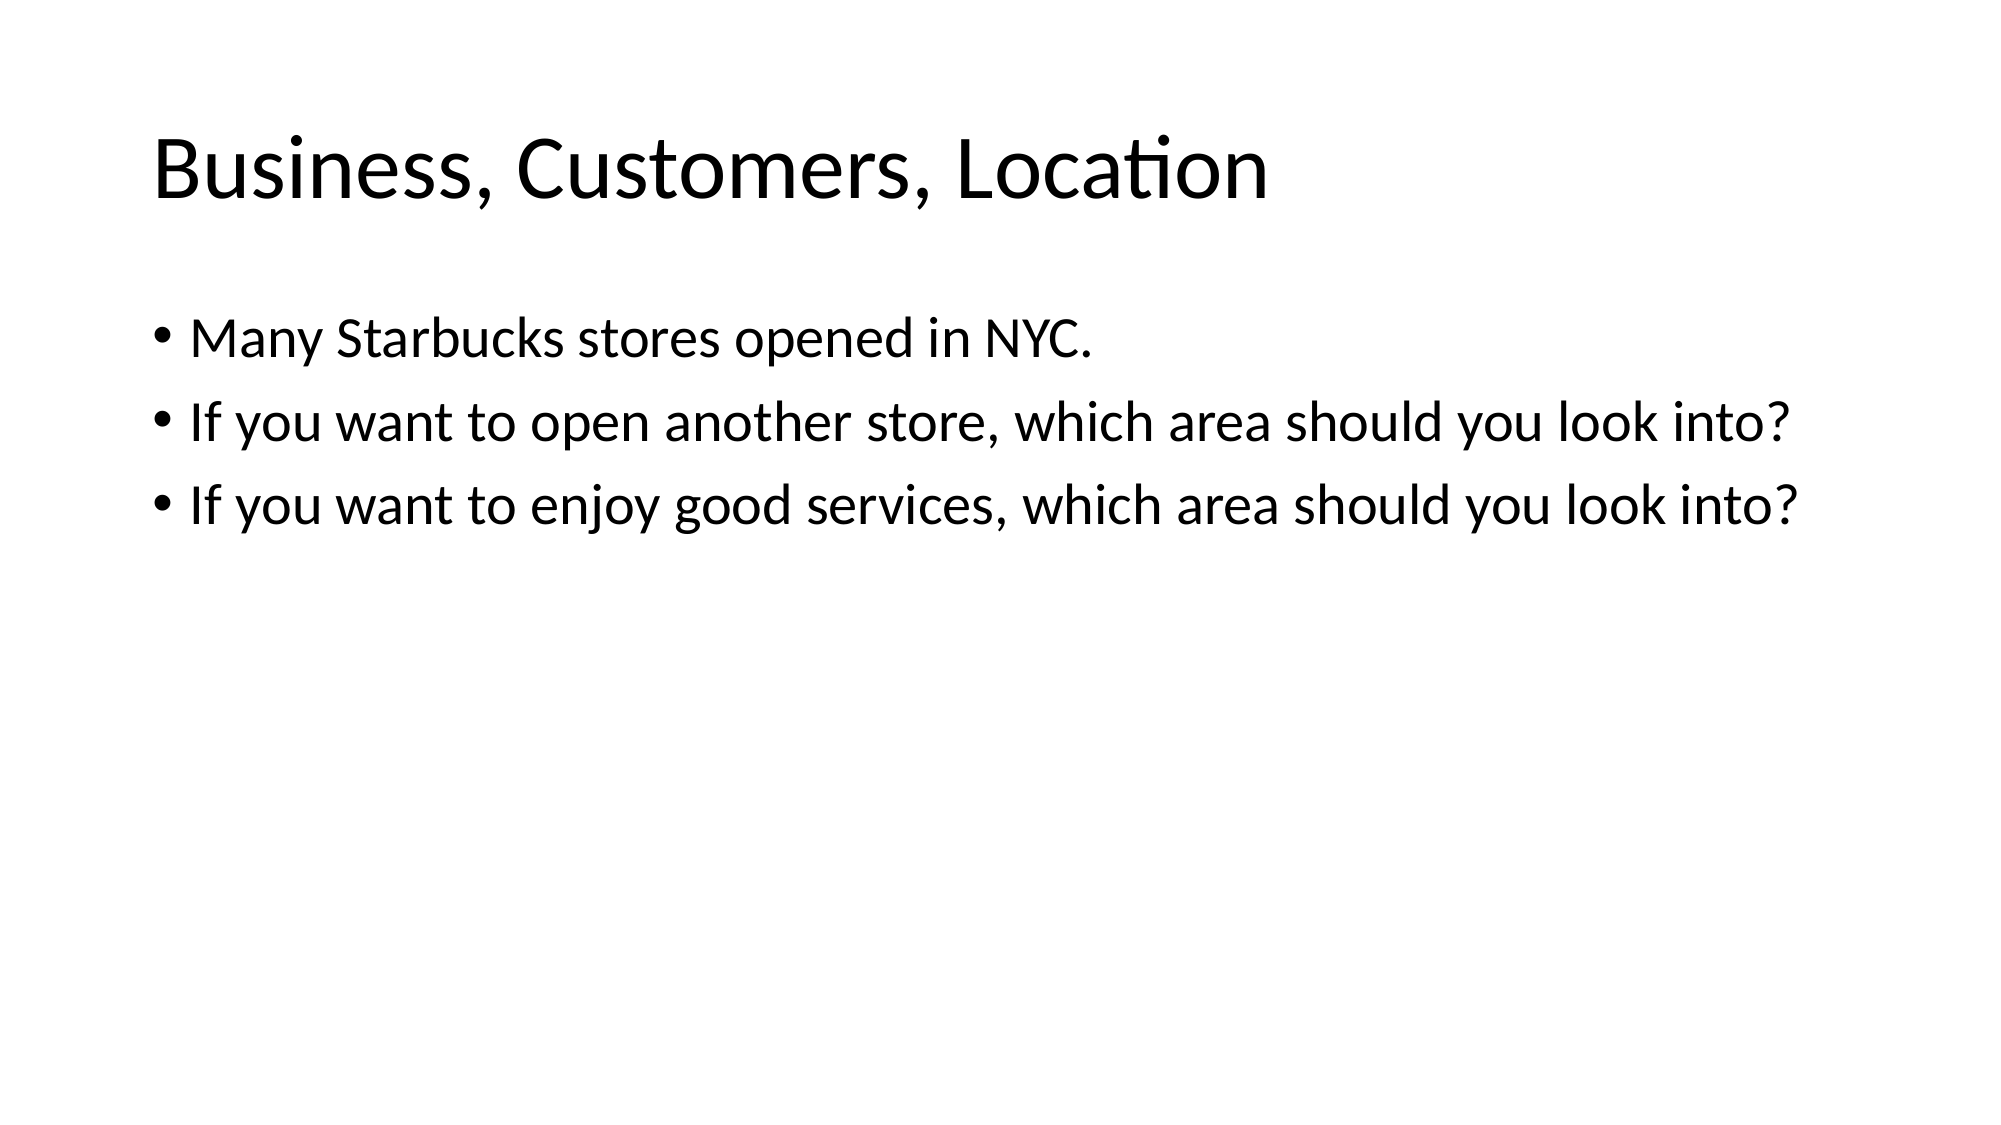

# Business, Customers, Location
Many Starbucks stores opened in NYC.
If you want to open another store, which area should you look into?
If you want to enjoy good services, which area should you look into?